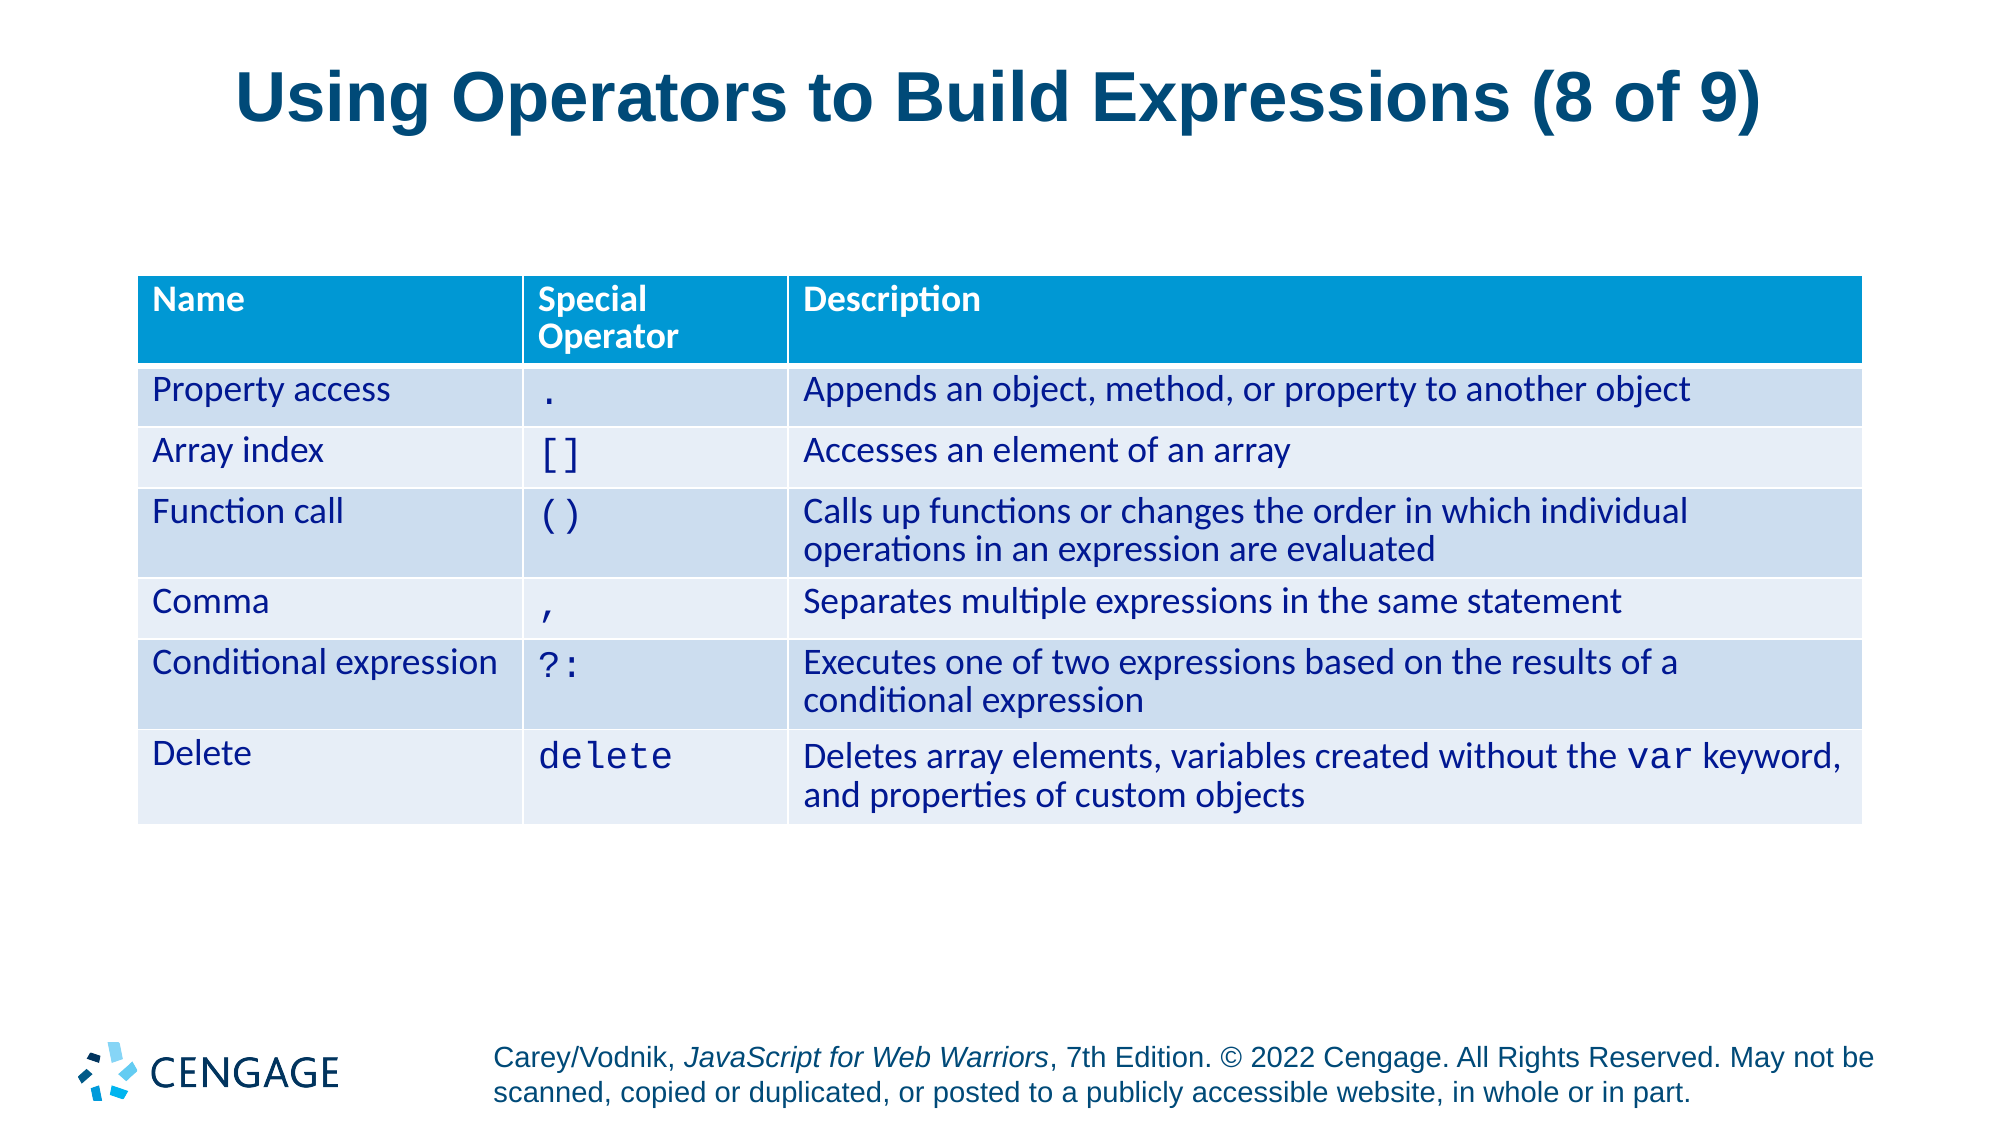

# Using Operators to Build Expressions (8 of 9)
| Name | Special Operator | Description |
| --- | --- | --- |
| Property access | . | Appends an object, method, or property to another object |
| Array index | [] | Accesses an element of an array |
| Function call | () | Calls up functions or changes the order in which individual operations in an expression are evaluated |
| Comma | , | Separates multiple expressions in the same statement |
| Conditional expression | ?: | Executes one of two expressions based on the results of a conditional expression |
| Delete | delete | Deletes array elements, variables created without the var keyword, and properties of custom objects |